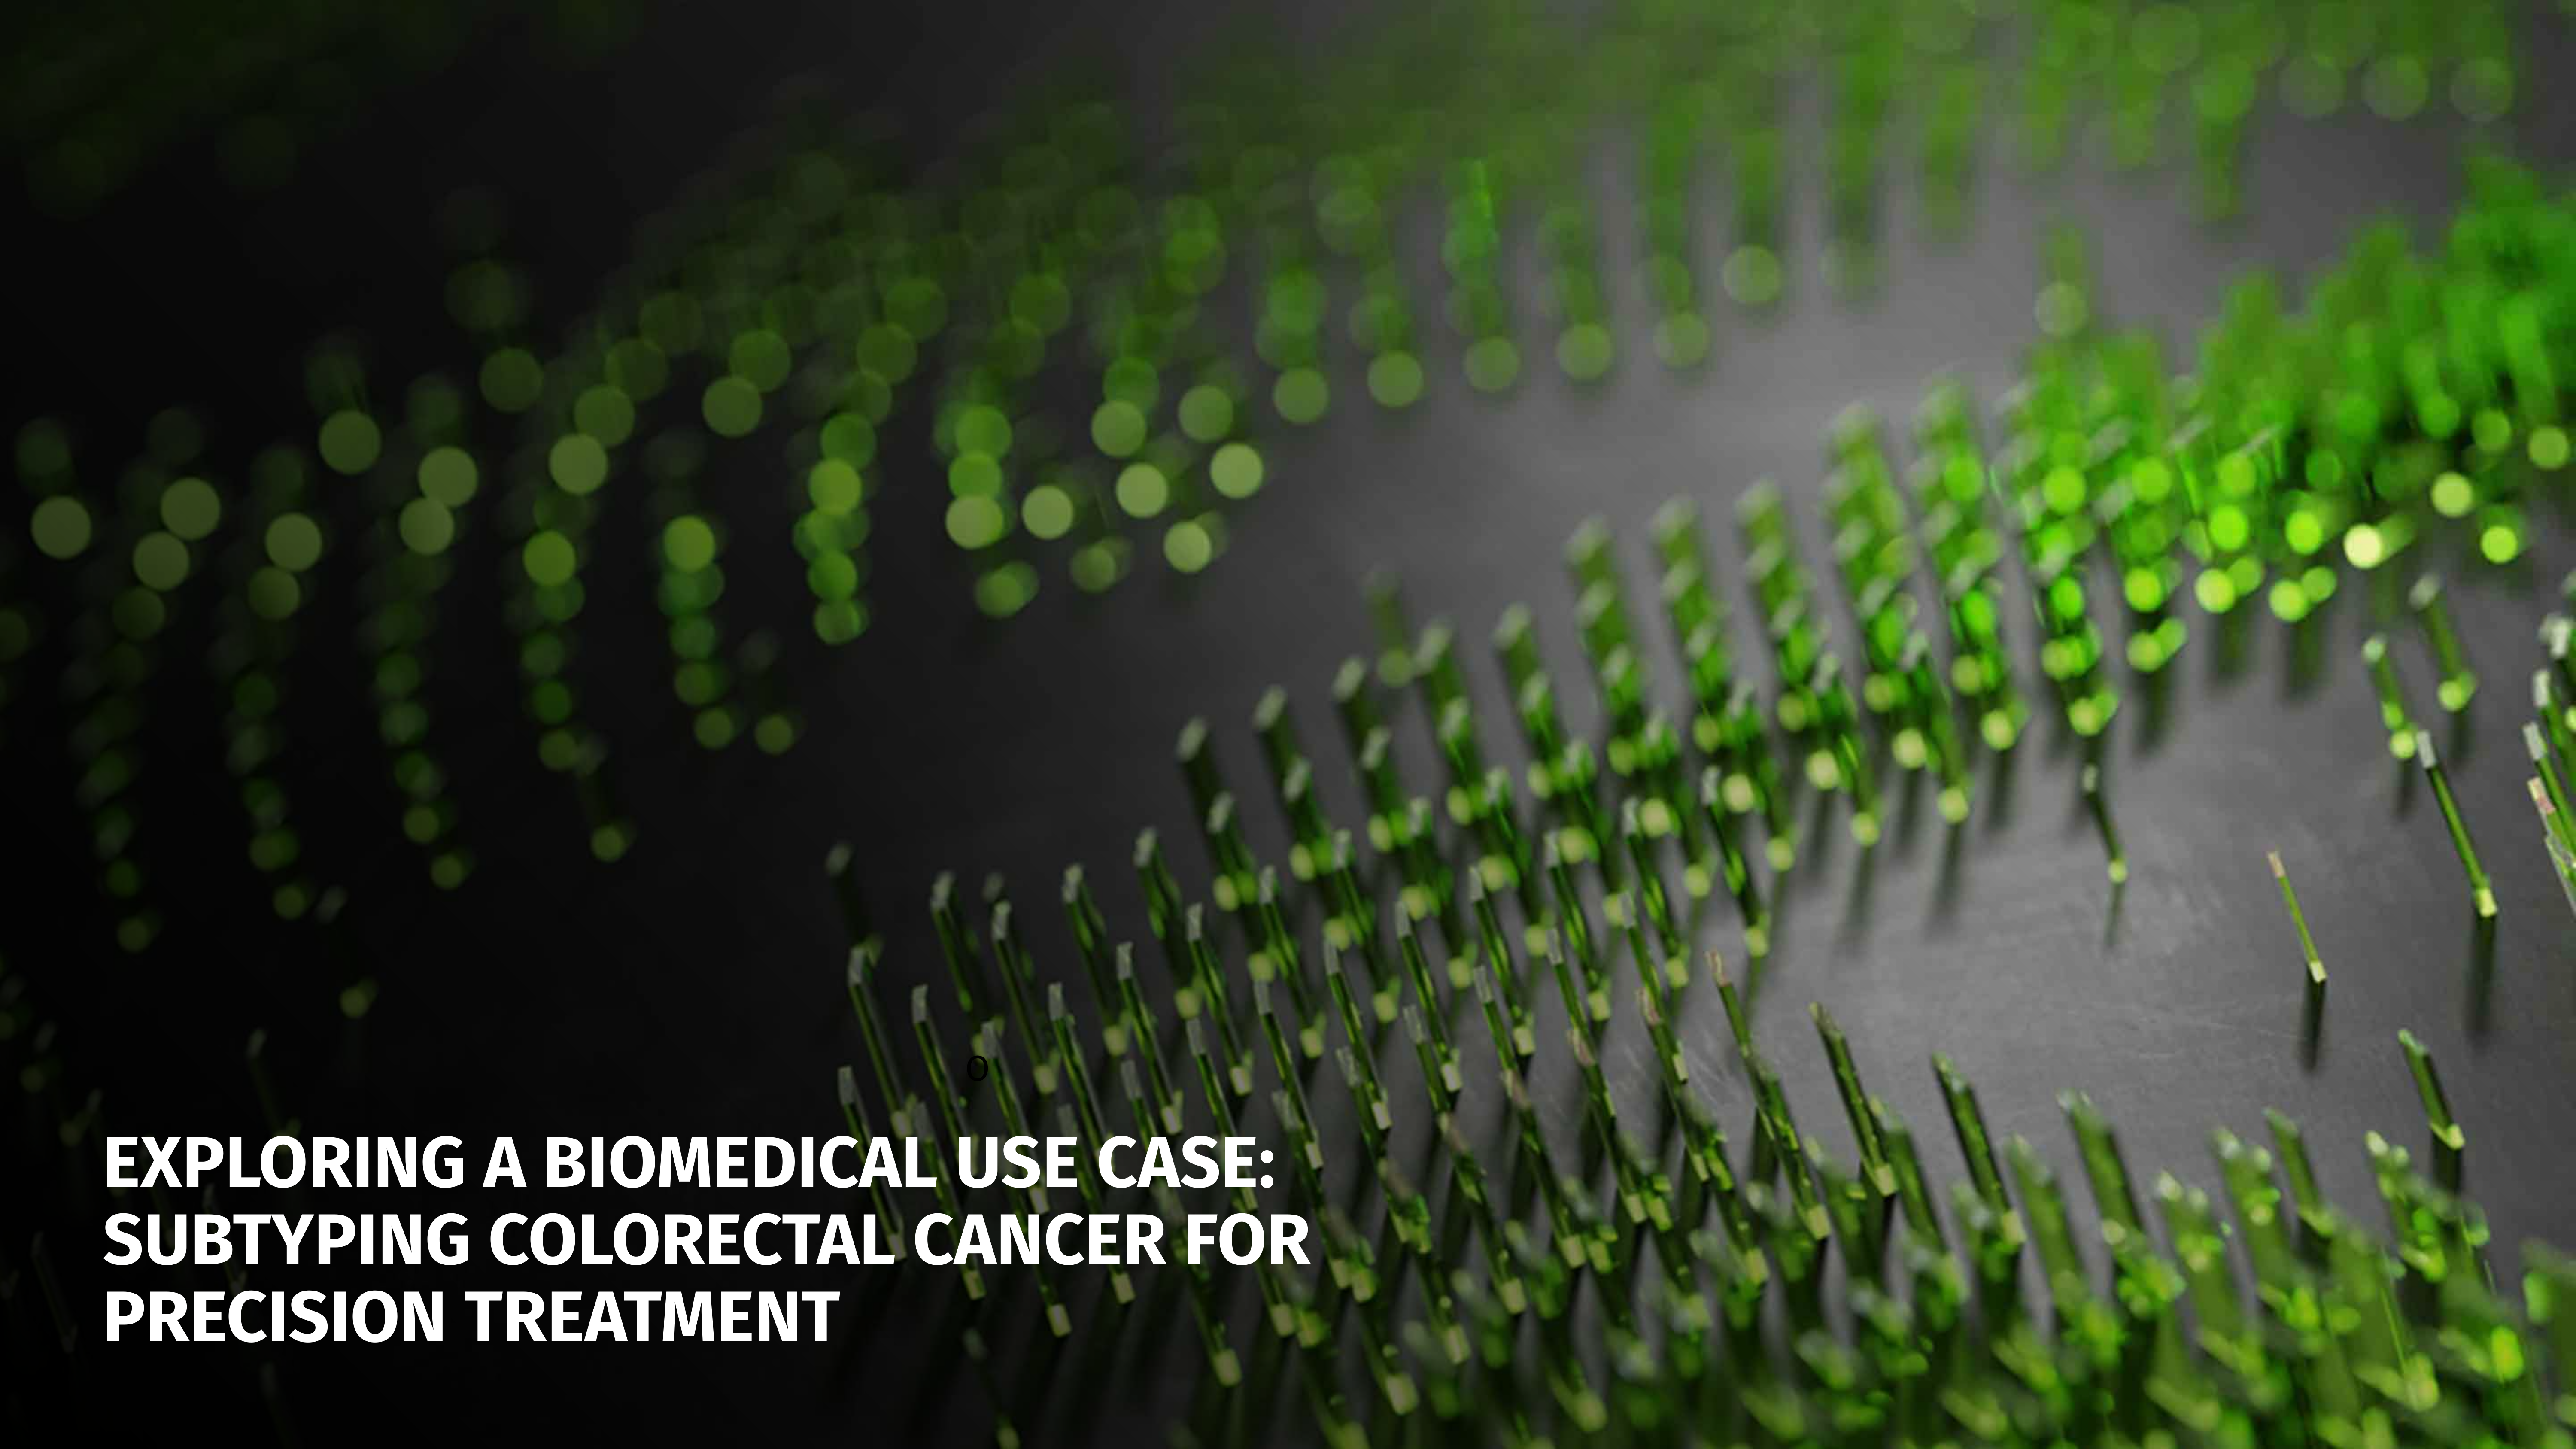

Exploring a biomedical Use Case: Subtyping Colorectal Cancer for precision treatment
O